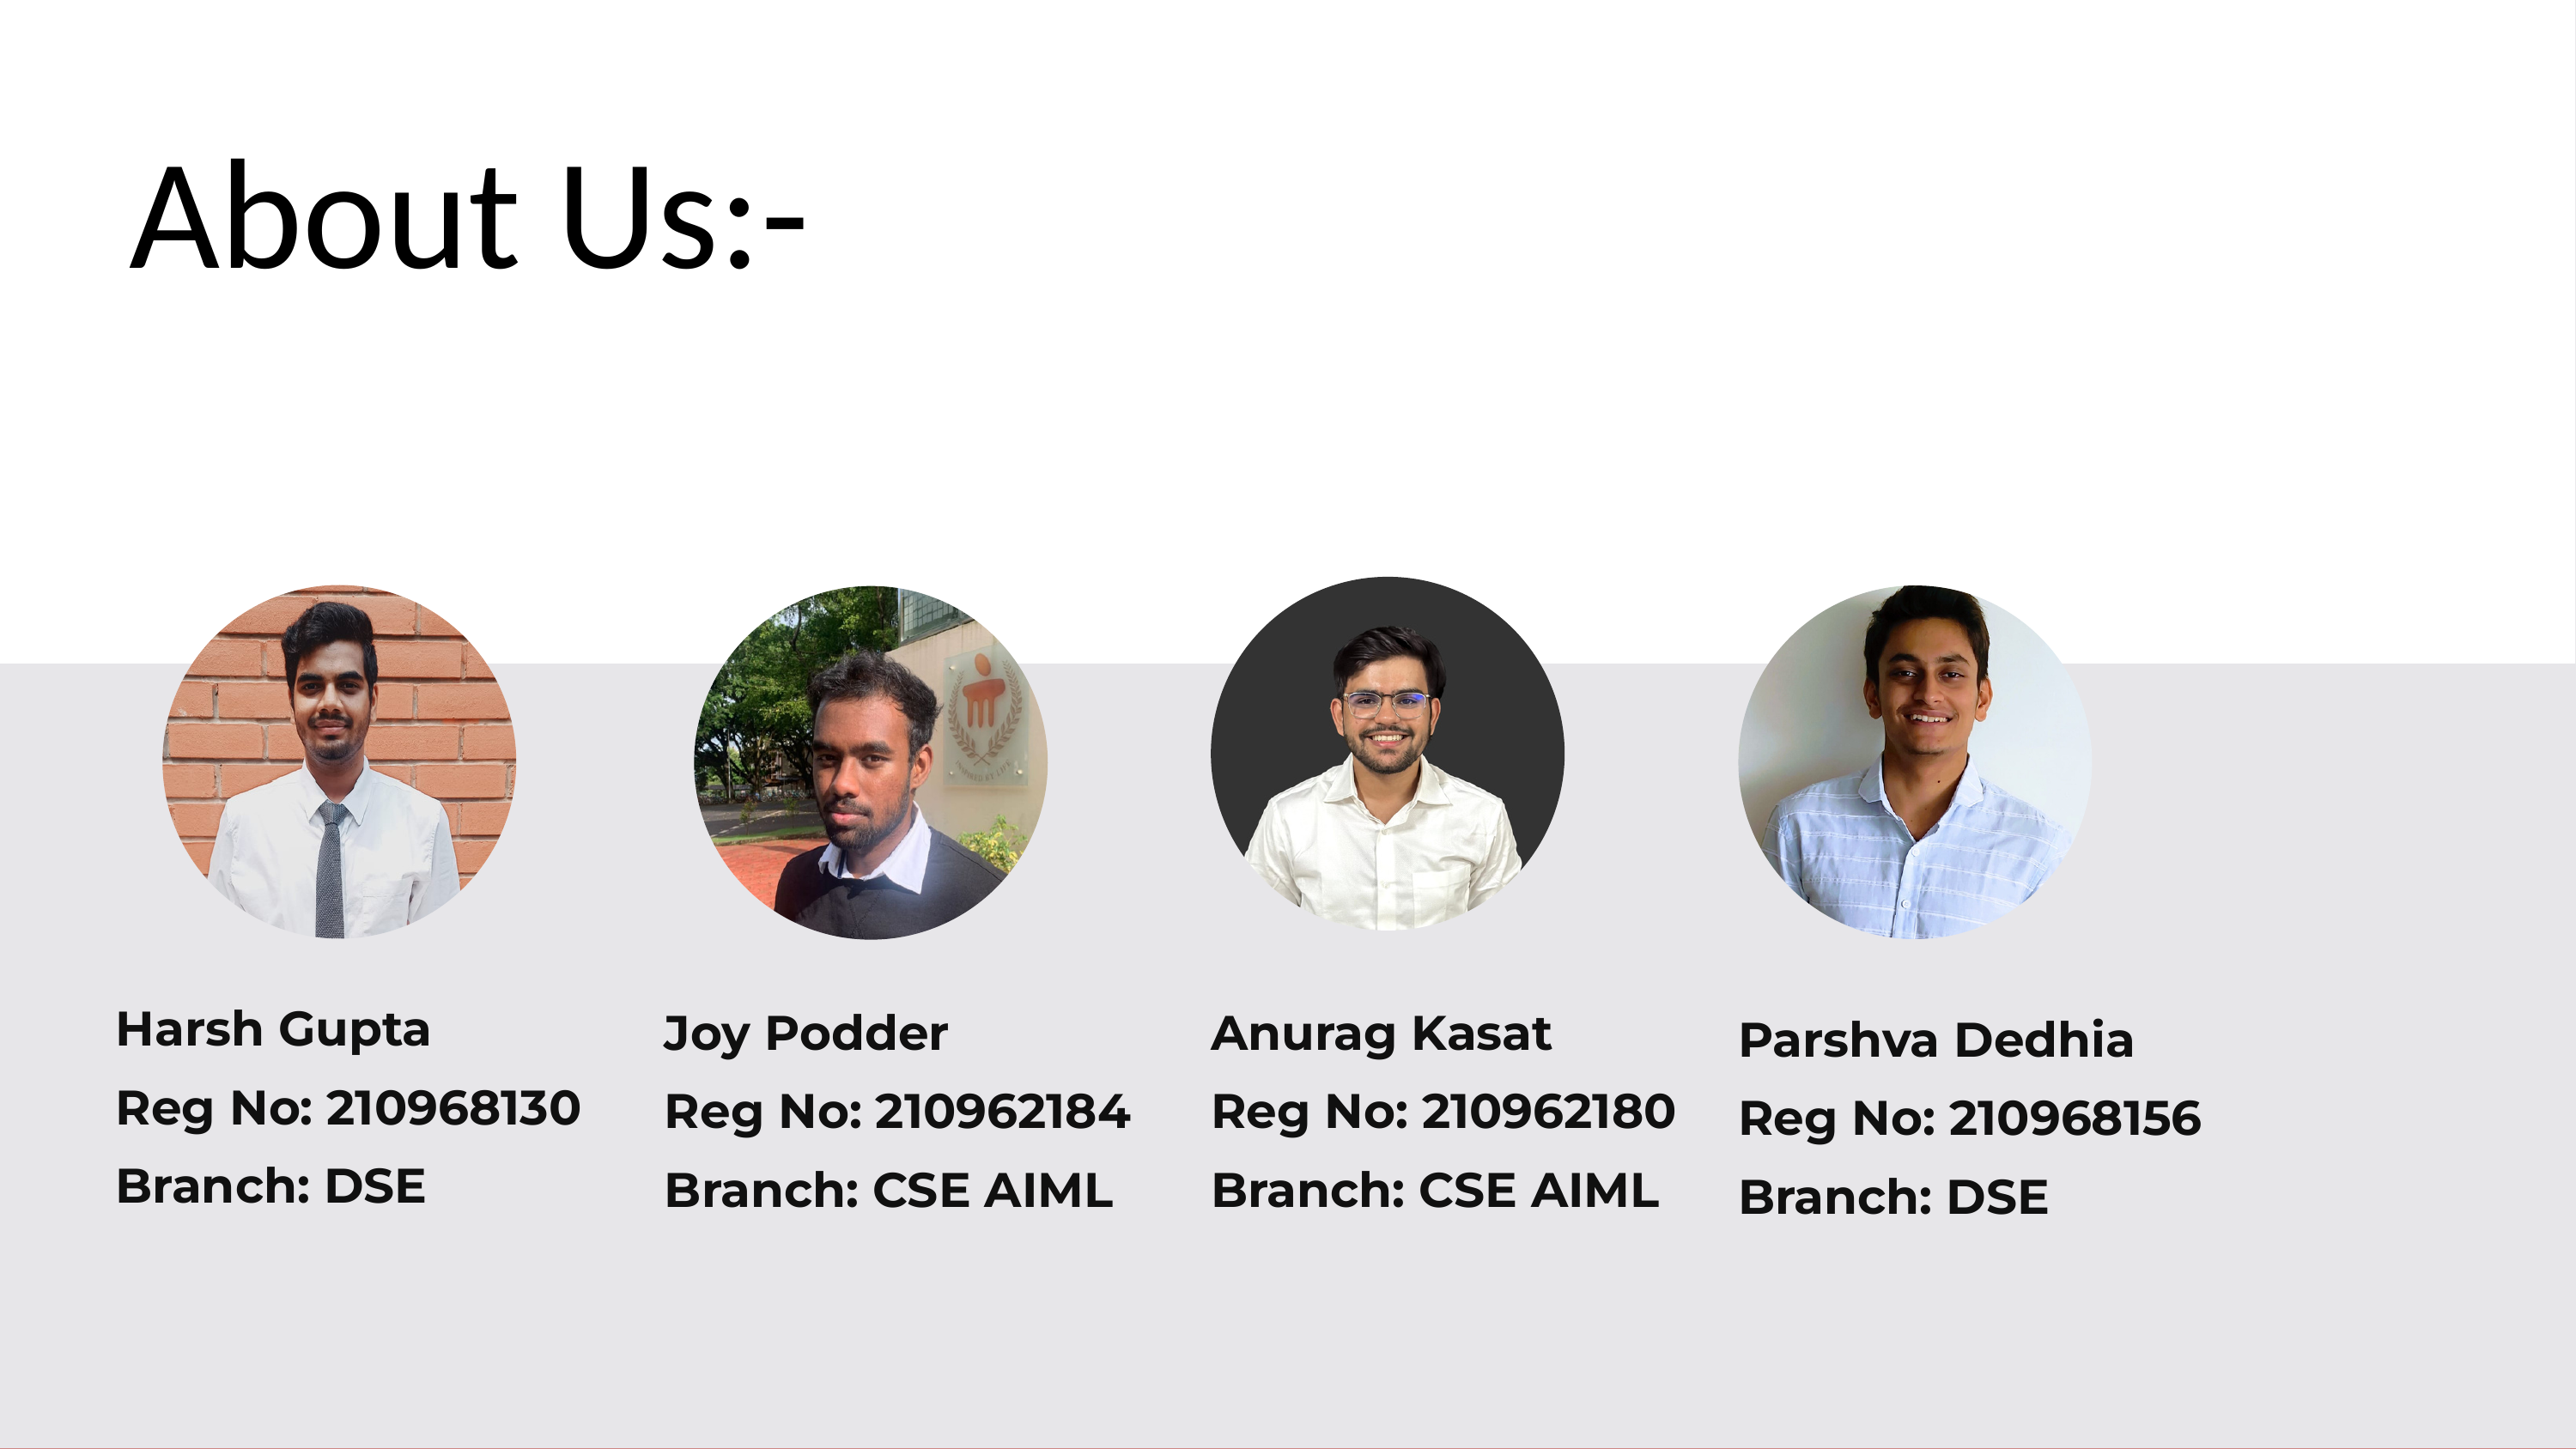

About Us:-

Harsh Gupta
Reg No: 210968130
Branch: DSE
Joy Podder
Reg No: 210962184
Branch: CSE AIML
Anurag Kasat
Reg No: 210962180
Branch: CSE AIML
Parshva Dedhia
Reg No: 210968156
Branch: DSE